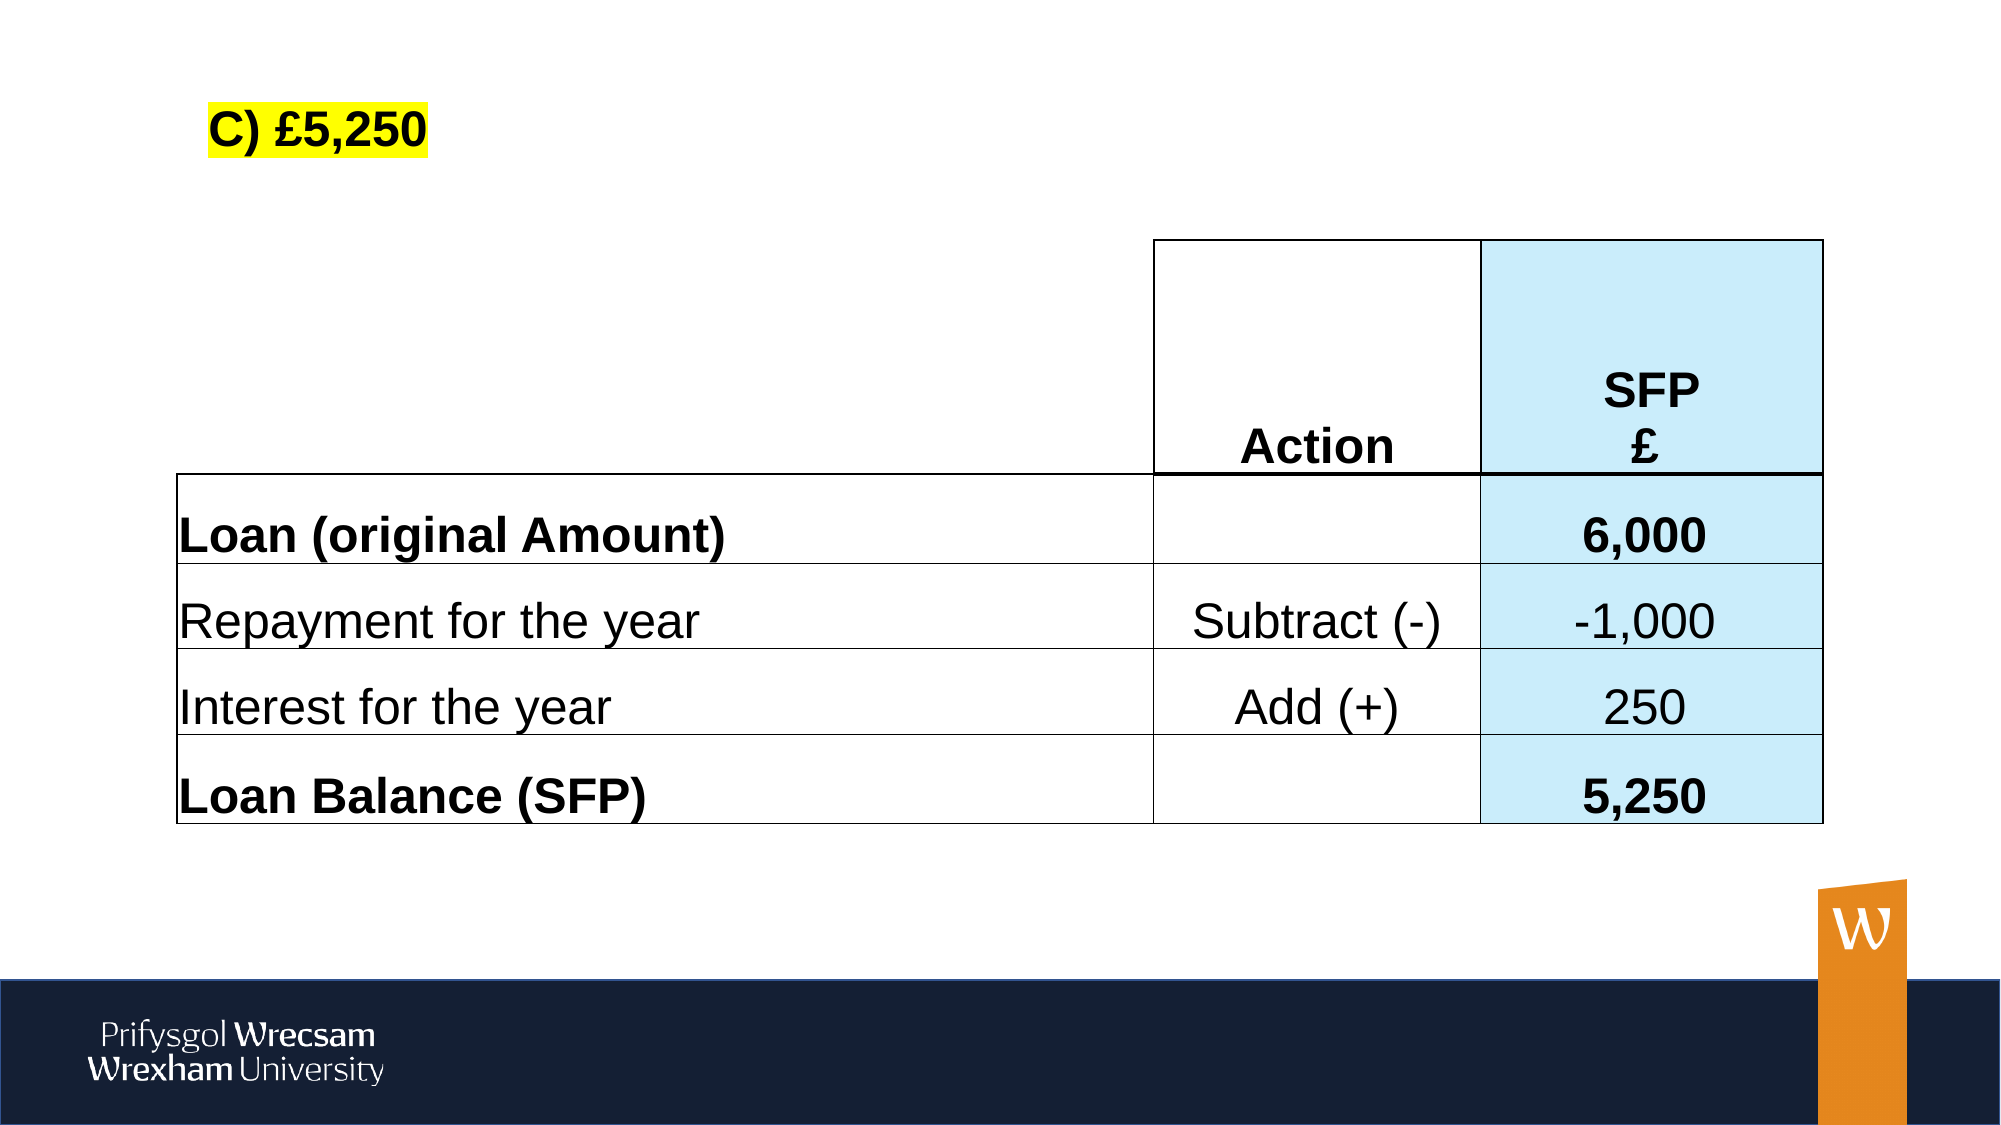

C) £5,250

|  | Action | SFP £ |
| --- | --- | --- |
| Loan (original Amount) |  | 6,000 |
| Repayment for the year | Subtract (-) | -1,000 |
| Interest for the year | Add (+) | 250 |
| Loan Balance (SFP) |  | 5,250 |